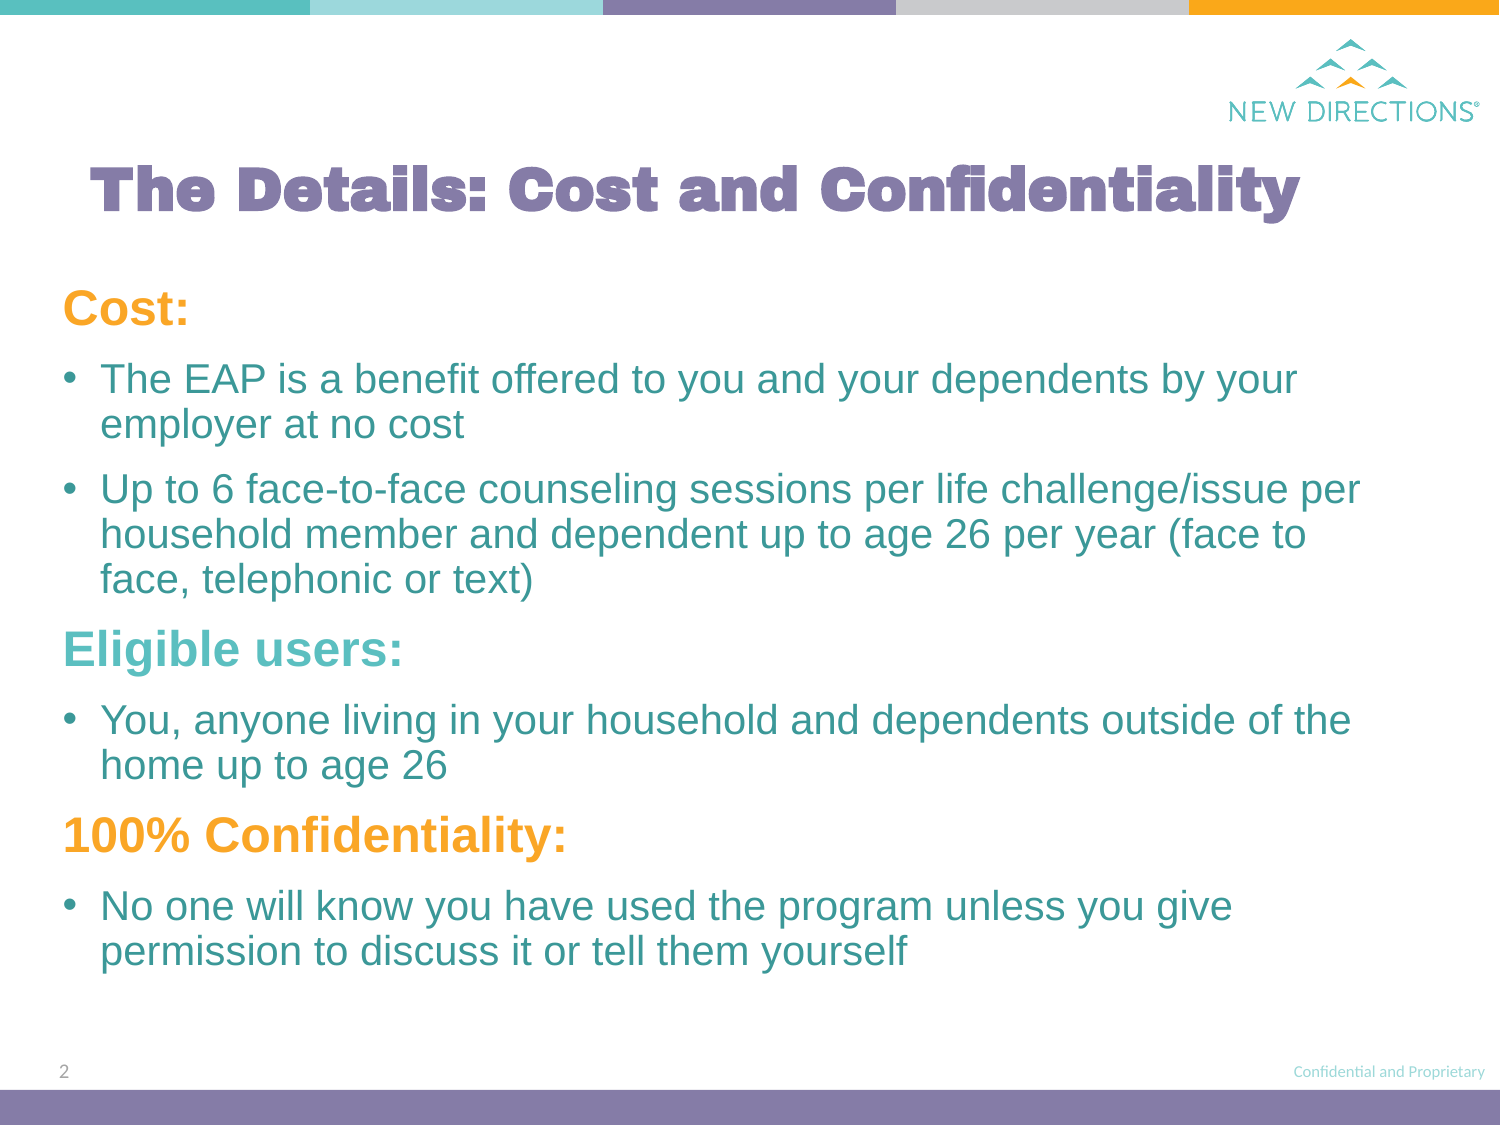

# The Details: Cost and Confidentiality
Cost:
The EAP is a benefit offered to you and your dependents by your employer at no cost
Up to 6 face-to-face counseling sessions per life challenge/issue per household member and dependent up to age 26 per year (face to face, telephonic or text)
Eligible users:
You, anyone living in your household and dependents outside of the home up to age 26
100% Confidentiality:
No one will know you have used the program unless you give permission to discuss it or tell them yourself